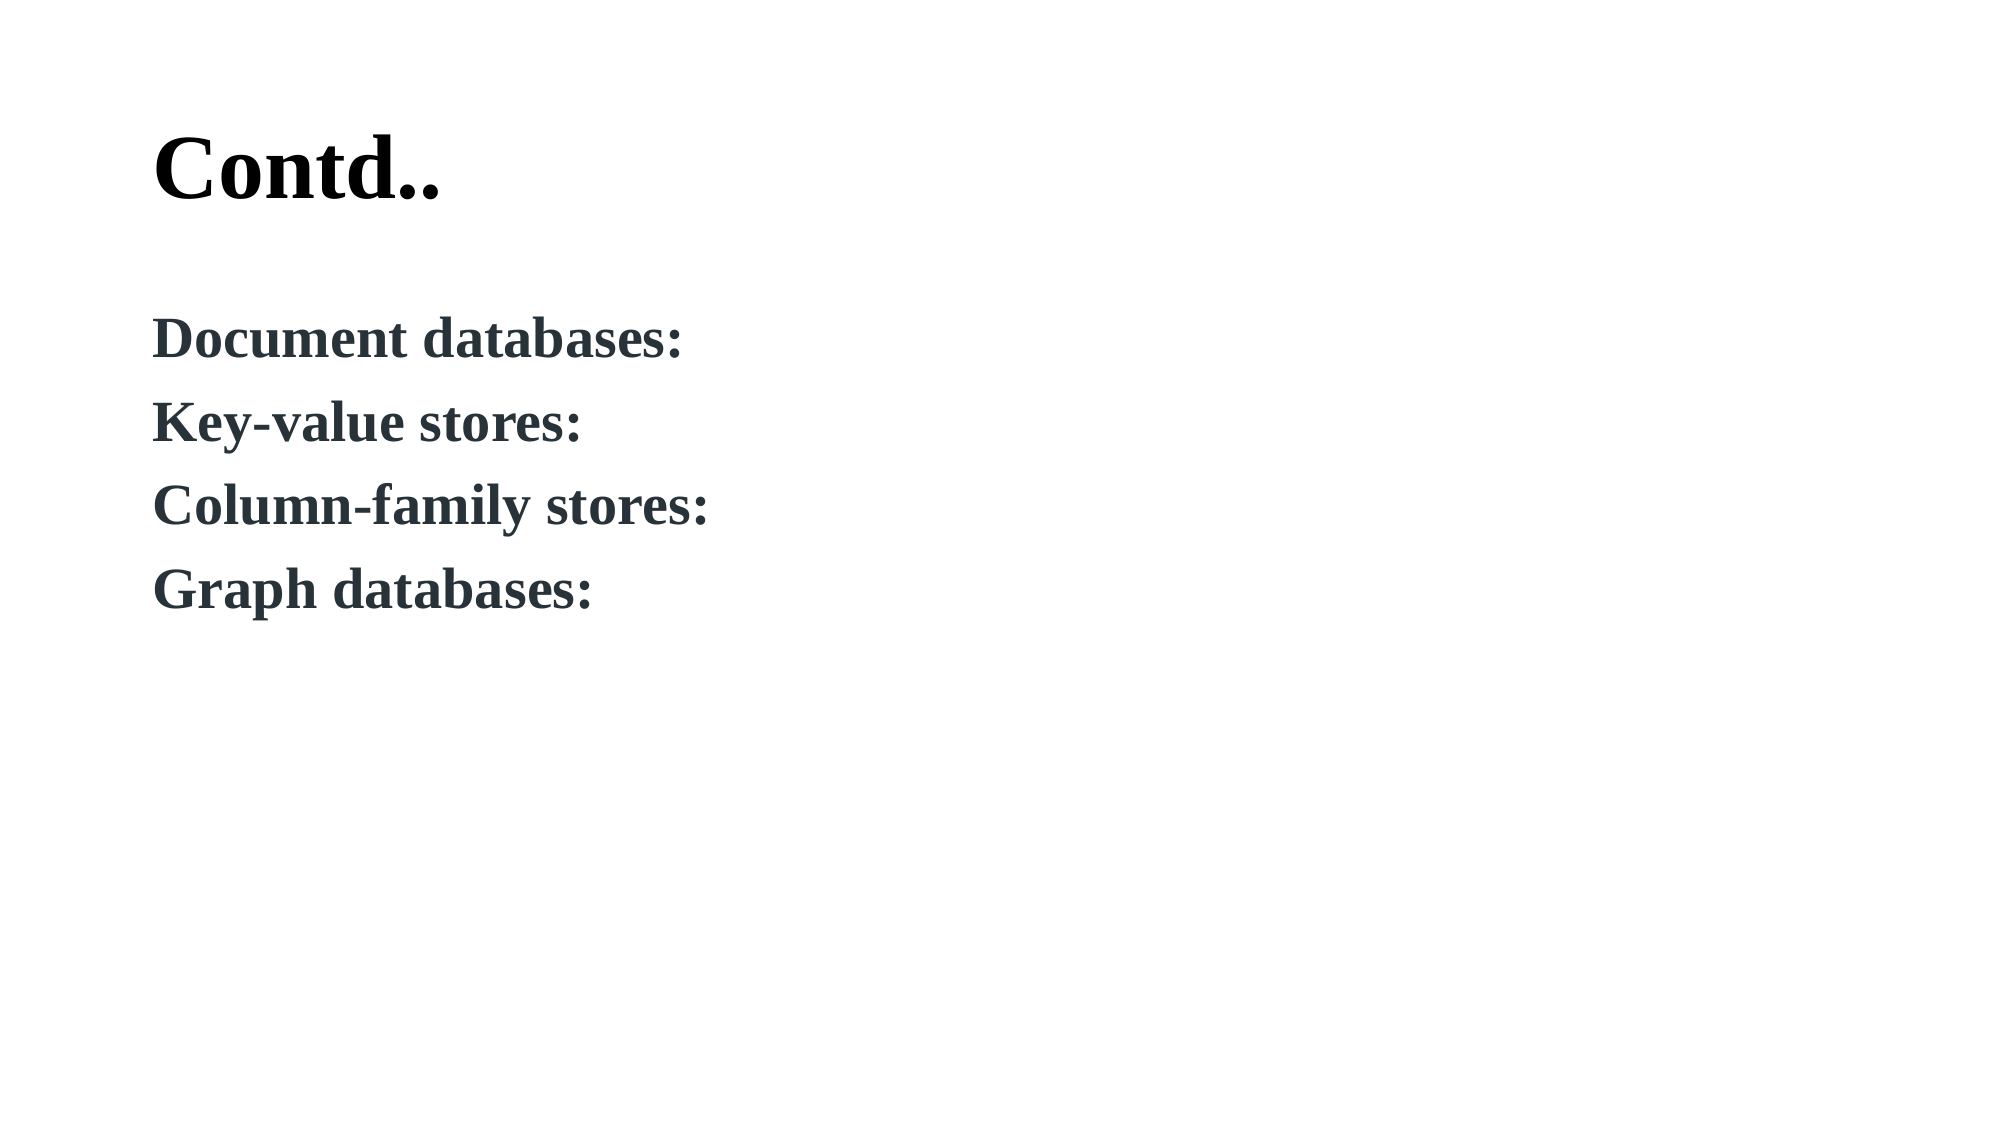

# Contd..
Document databases:
Key-value stores:
Column-family stores:
Graph databases: